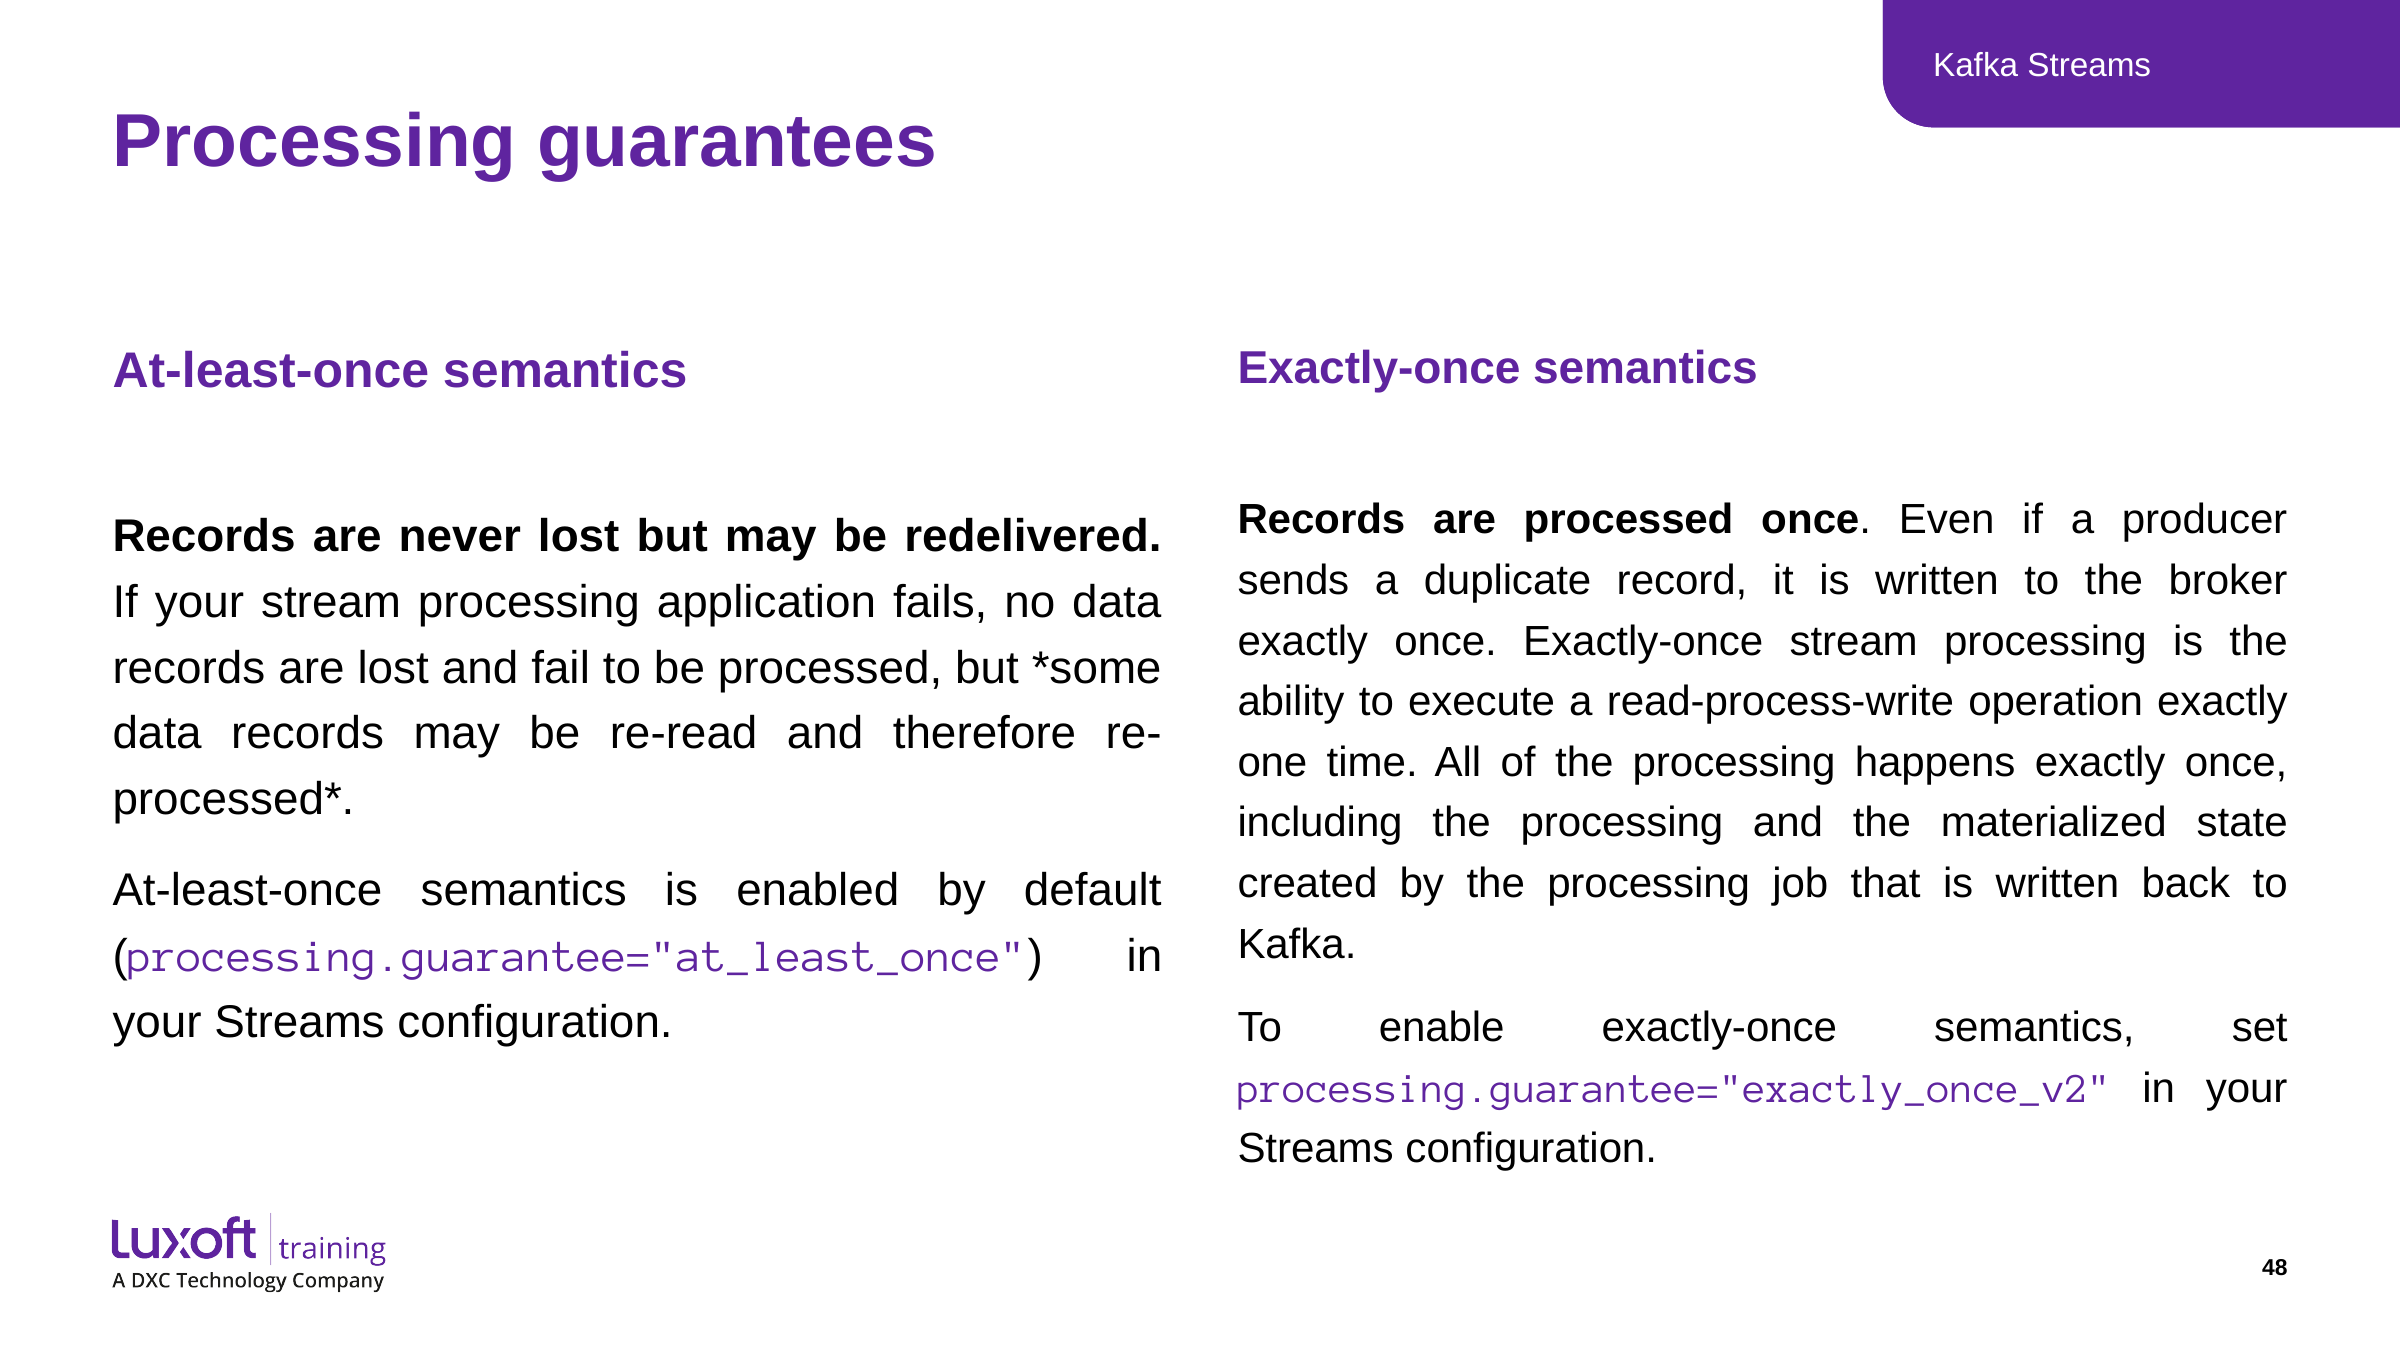

Kafka Streams

# Processing guarantees

Exactly-once semantics
Records are processed once. Even if a producer sends a duplicate record, it is written to the broker exactly once. Exactly-once stream processing is the ability to execute a read-process-write operation exactly one time. All of the processing happens exactly once, including the processing and the materialized state created by the processing job that is written back to Kafka.
To enable exactly-once semantics, set processing.guarantee="exactly_once_v2" in your Streams configuration.

At-least-once semantics
Records are never lost but may be redelivered. If your stream processing application fails, no data records are lost and fail to be processed, but *some data records may be re-read and therefore re-processed*.
At-least-once semantics is enabled by default (processing.guarantee="at_least_once") in your Streams configuration.